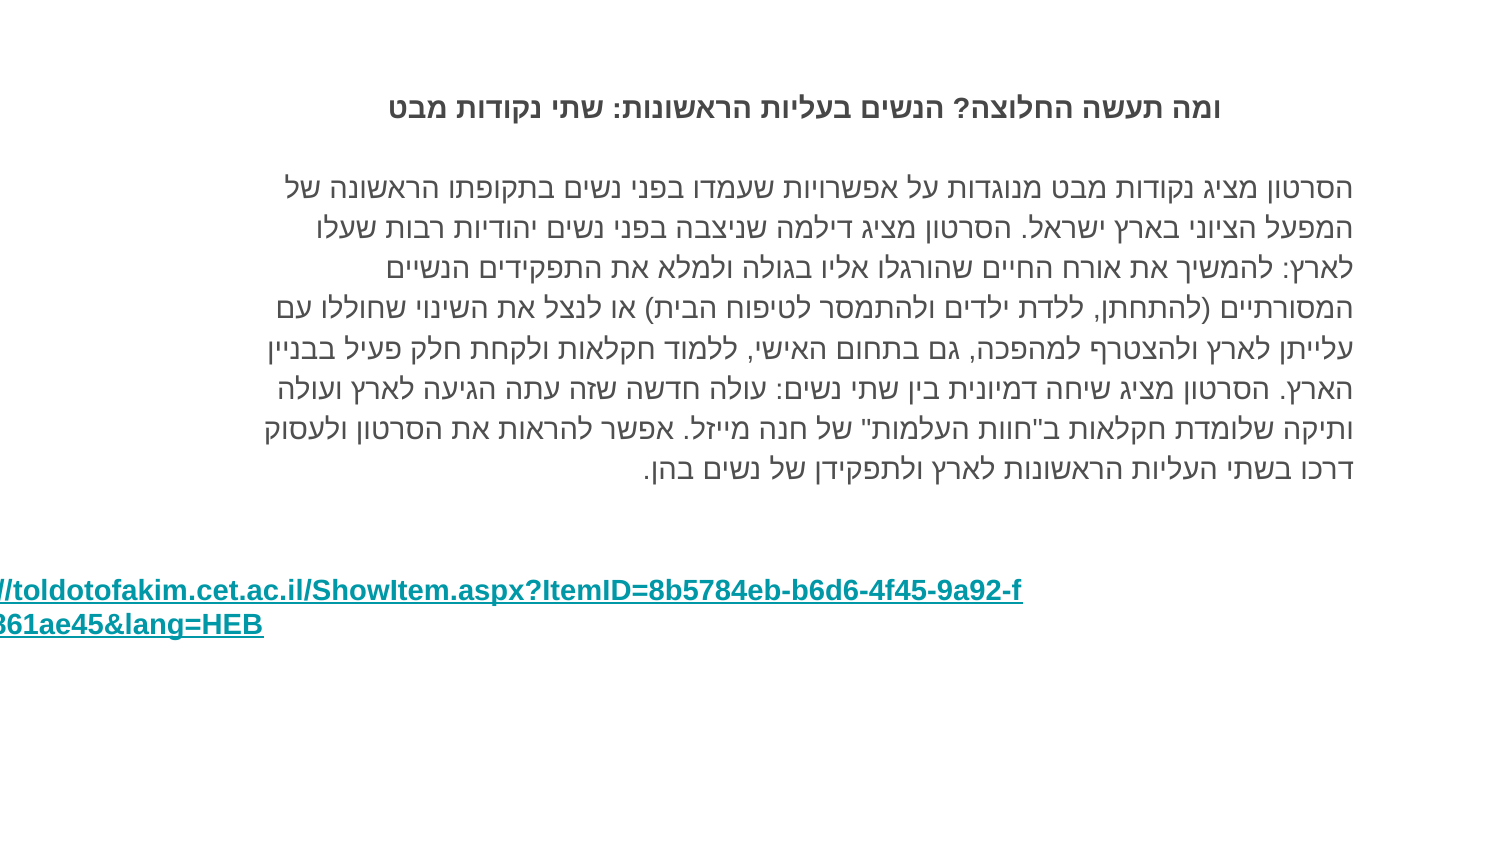

ומה תעשה החלוצה? הנשים בעליות הראשונות: שתי נקודות מבט

הסרטון מציג נקודות מבט מנוגדות על אפשרויות שעמדו בפני נשים בתקופתו הראשונה של המפעל הציוני בארץ ישראל. הסרטון מציג דילמה שניצבה בפני נשים יהודיות רבות שעלו לארץ: להמשיך את אורח החיים שהורגלו אליו בגולה ולמלא את התפקידים הנשיים המסורתיים (להתחתן, ללדת ילדים ולהתמסר לטיפוח הבית) או לנצל את השינוי שחוללו עם עלייתן לארץ ולהצטרף למהפכה, גם בתחום האישי, ללמוד חקלאות ולקחת חלק פעיל בבניין הארץ. הסרטון מציג שיחה דמיונית בין שתי נשים: עולה חדשה שזה עתה הגיעה לארץ ועולה ותיקה שלומדת חקלאות ב"חוות העלמות" של חנה מייזל. אפשר להראות את הסרטון ולעסוק דרכו בשתי העליות הראשונות לארץ ולתפקידן של נשים בהן.

http://toldotofakim.cet.ac.il/ShowItem.aspx?ItemID=8b5784eb-b6d6-4f45-9a92-ff6ca861ae45&lang=HEB